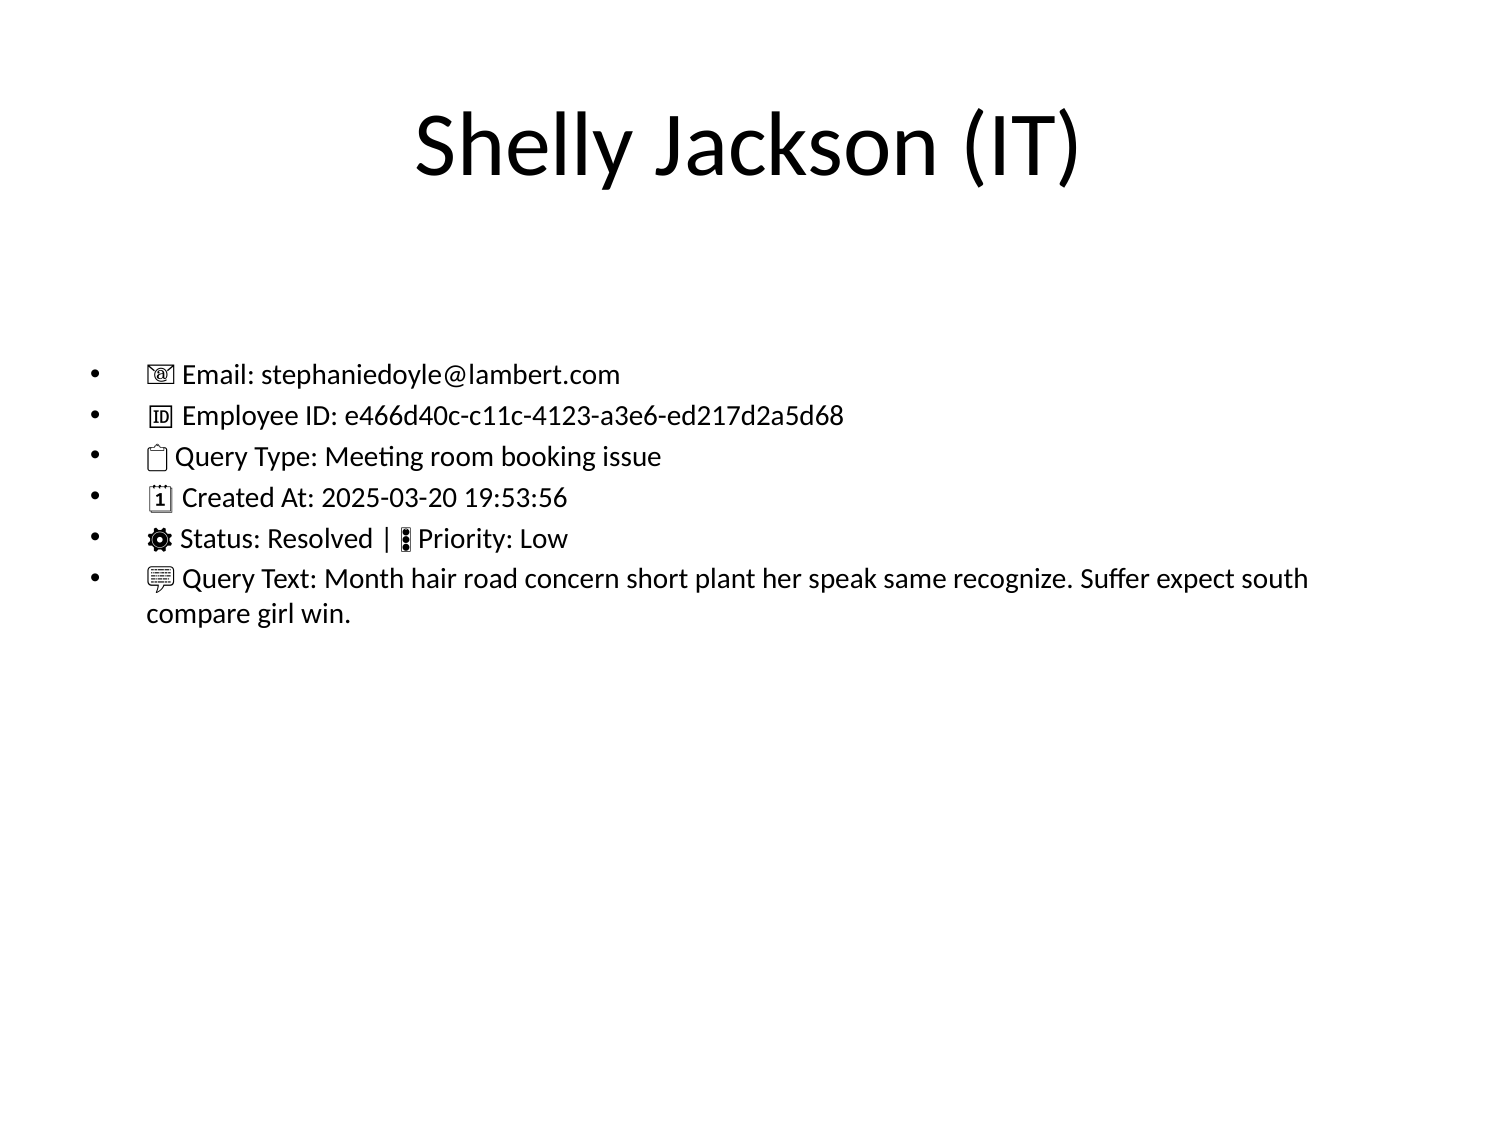

# Shelly Jackson (IT)

📧 Email: stephaniedoyle@lambert.com
🆔 Employee ID: e466d40c-c11c-4123-a3e6-ed217d2a5d68
📋 Query Type: Meeting room booking issue
🗓 Created At: 2025-03-20 19:53:56
⚙ Status: Resolved | 🚦 Priority: Low
💬 Query Text: Month hair road concern short plant her speak same recognize. Suffer expect south compare girl win.